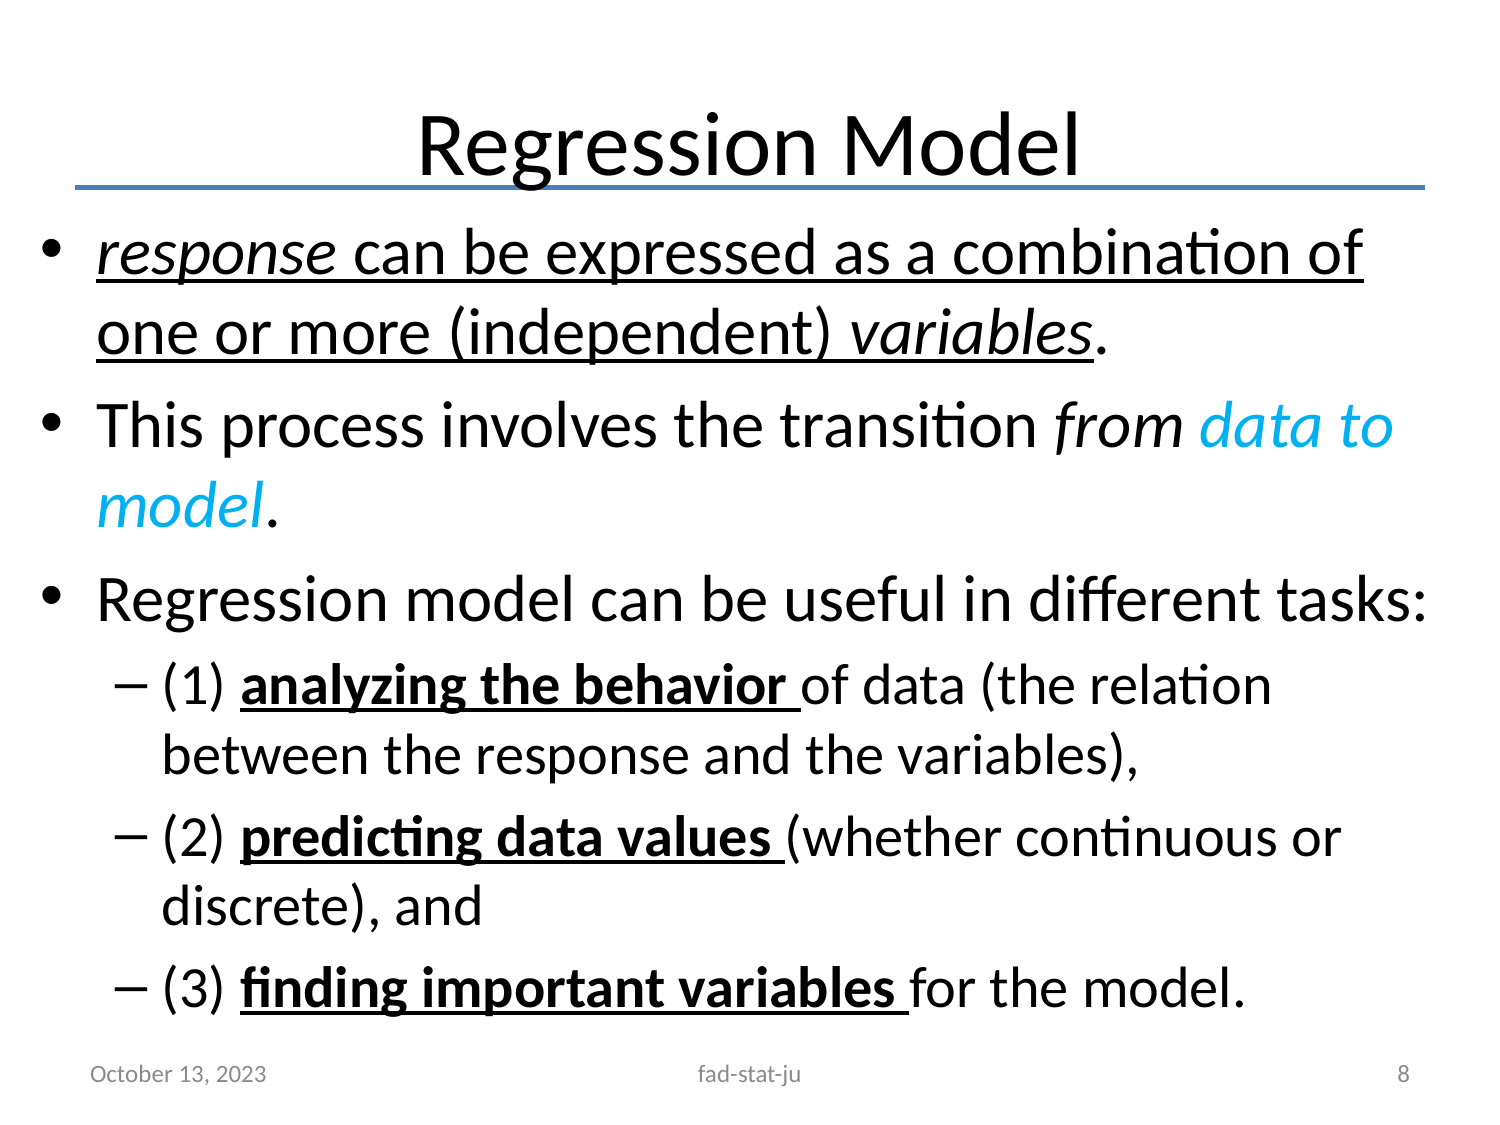

# Regression Model
response can be expressed as a combination of one or more (independent) variables.
This process involves the transition from data to model.
Regression model can be useful in different tasks:
(1) analyzing the behavior of data (the relation between the response and the variables),
(2) predicting data values (whether continuous or discrete), and
(3) finding important variables for the model.
October 13, 2023
fad-stat-ju
8